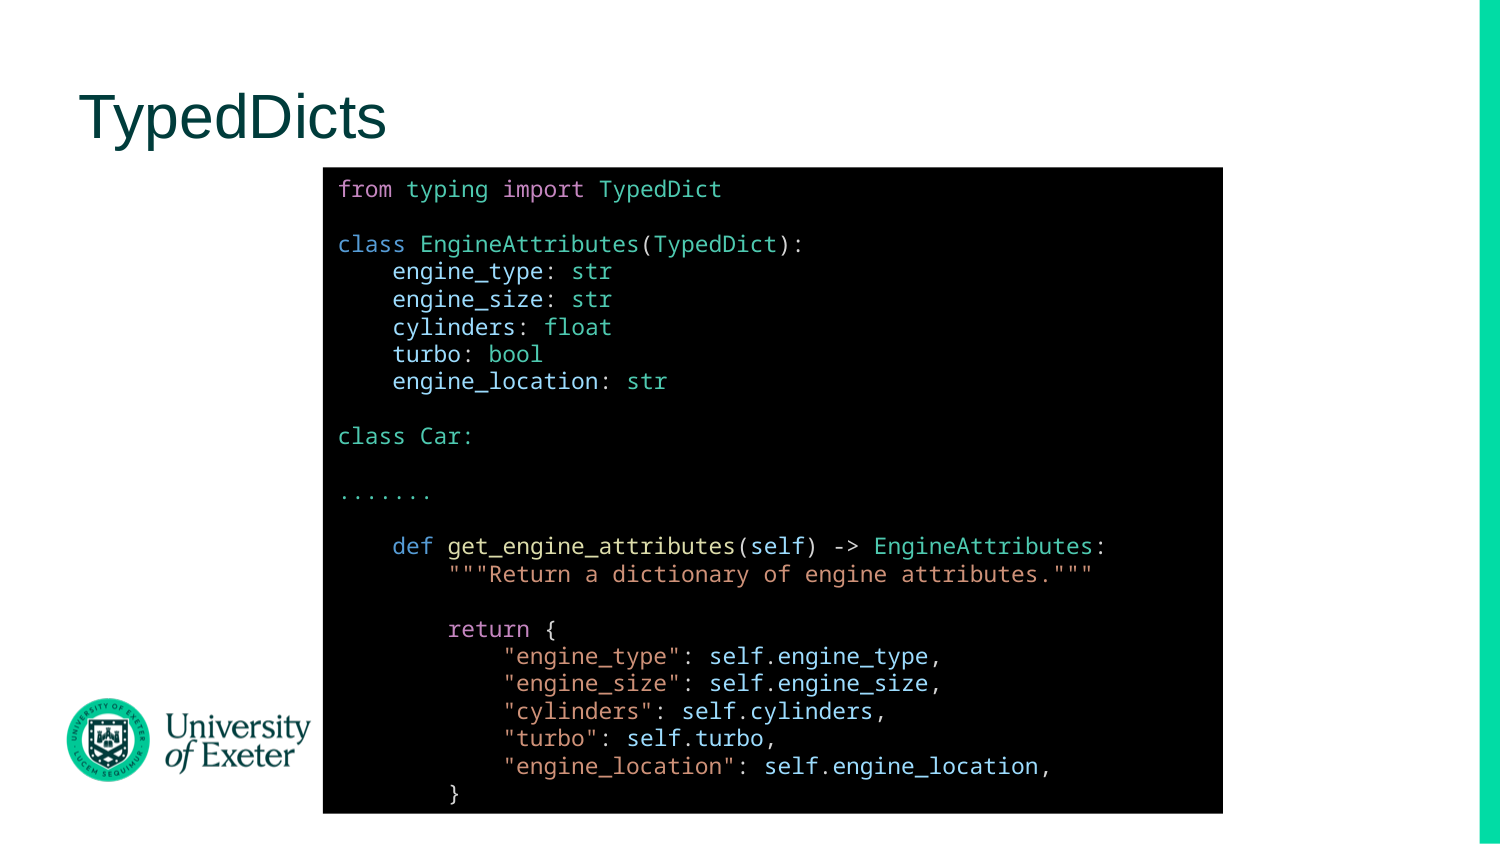

# TypedDicts
from typing import TypedDict

class EngineAttributes(TypedDict):
    engine_type: str
    engine_size: str
    cylinders: float
    turbo: bool
    engine_location: str

class Car:

.......

    def get_engine_attributes(self) -> EngineAttributes:
        """Return a dictionary of engine attributes."""
        return {
            "engine_type": self.engine_type,
            "engine_size": self.engine_size,
            "cylinders": self.cylinders,
            "turbo": self.turbo,
            "engine_location": self.engine_location,
        }